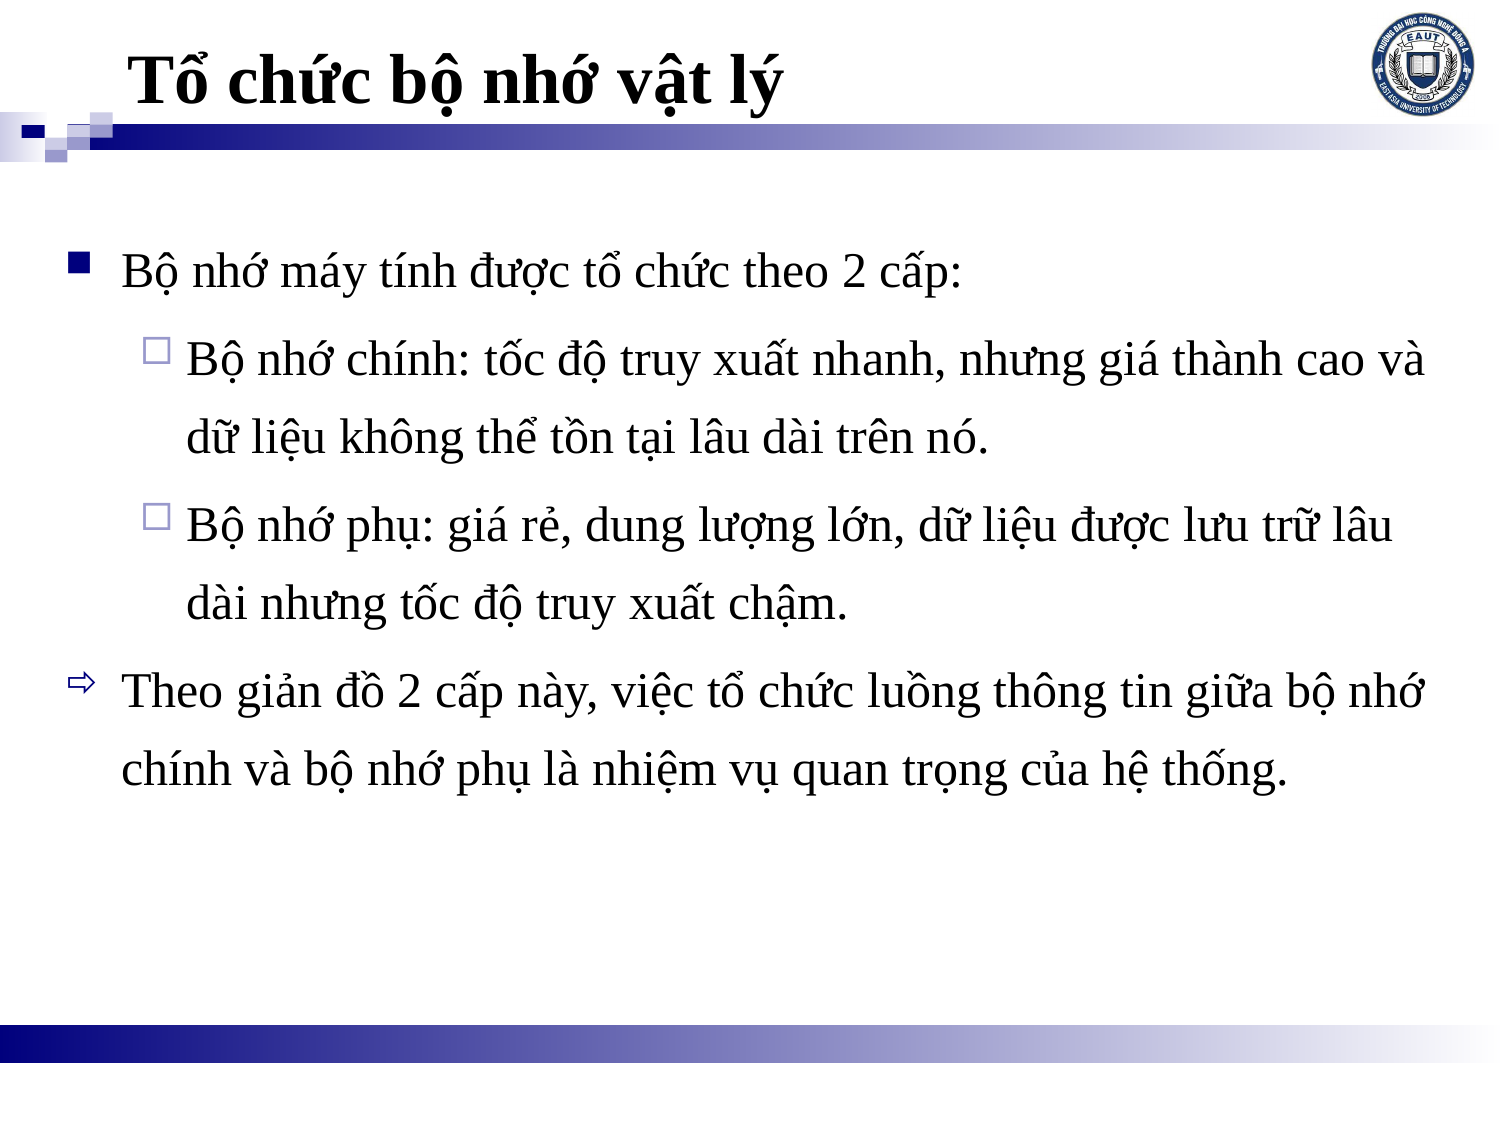

# Tổ chức bộ nhớ vật lý
Bộ nhớ máy tính được tổ chức theo 2 cấp:
Bộ nhớ chính: tốc độ truy xuất nhanh, nhưng giá thành cao và dữ liệu không thể tồn tại lâu dài trên nó.
Bộ nhớ phụ: giá rẻ, dung lượng lớn, dữ liệu được lưu trữ lâu dài nhưng tốc độ truy xuất chậm.
Theo giản đồ 2 cấp này, việc tổ chức luồng thông tin giữa bộ nhớ chính và bộ nhớ phụ là nhiệm vụ quan trọng của hệ thống.